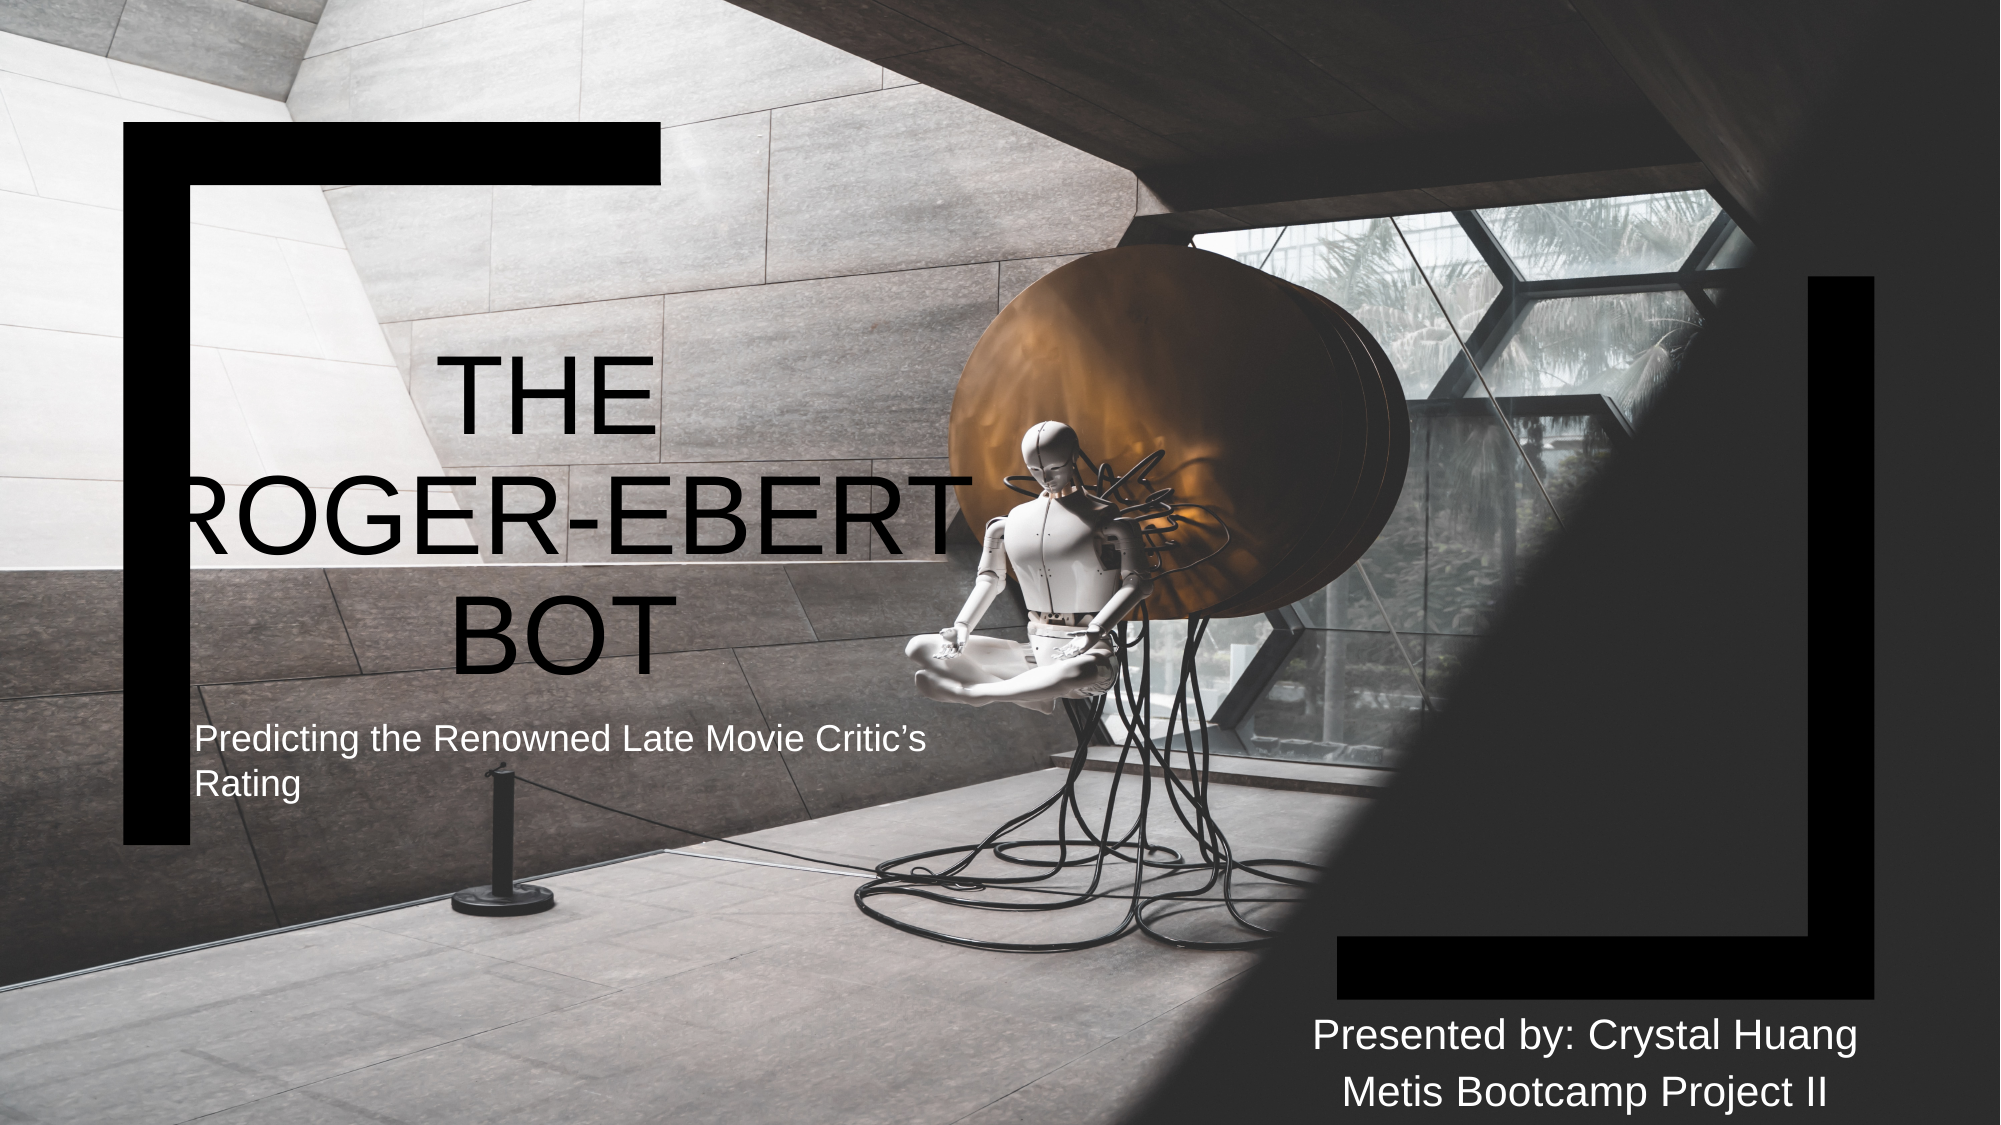

# THE ROGER-EBERT BOT
Predicting the Renowned Late Movie Critic’s Rating
Presented by: Crystal Huang
Metis Bootcamp Project II